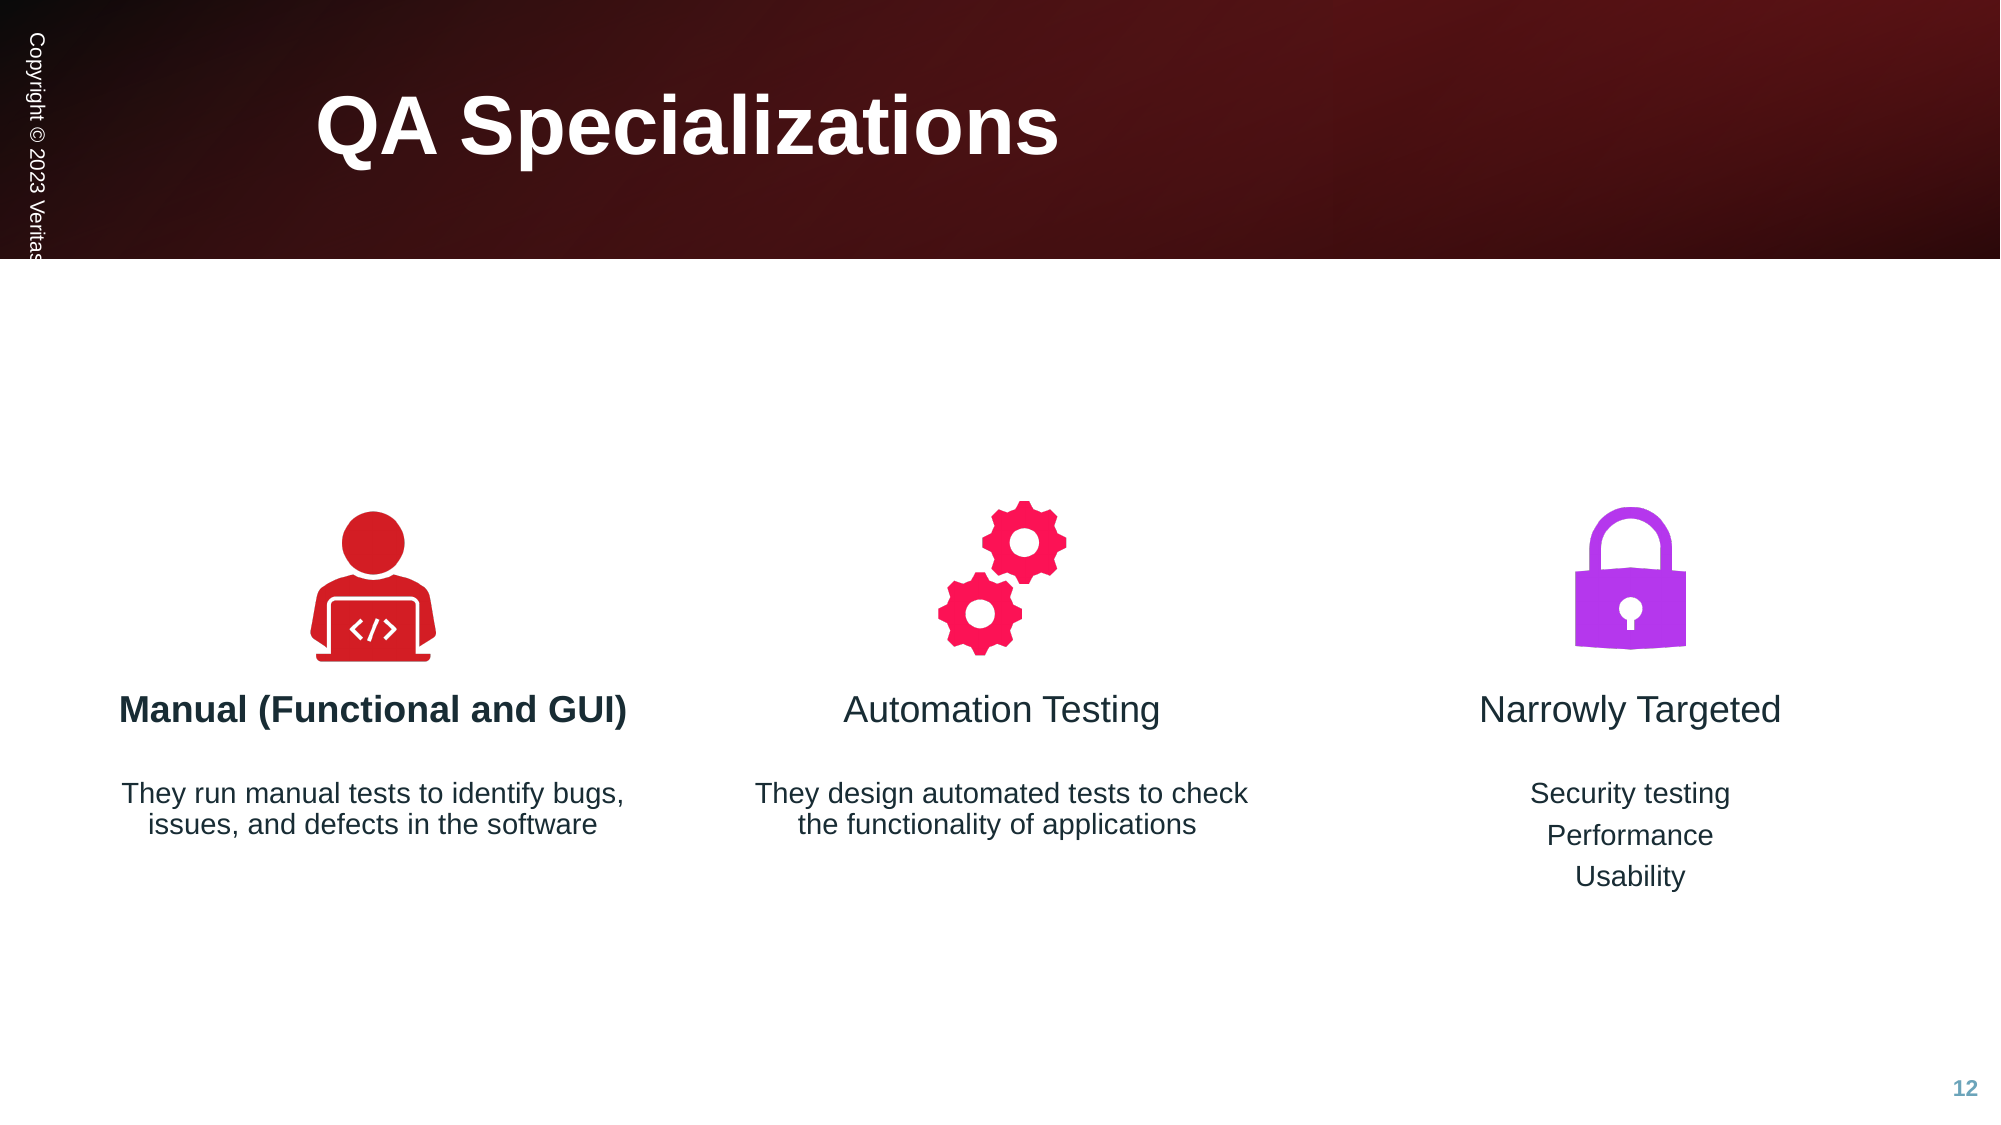

QA Specializations
Copyright © 2023 Veritas Technologies LLC  |  CONFIDENTIAL
Manual (Functional and GUI)
They run manual tests to identify bugs, issues, and defects in the software
Automation Testing
They design automated tests to check the functionality of applications
Narrowly Targeted
Security testing
Performance
Usability
12